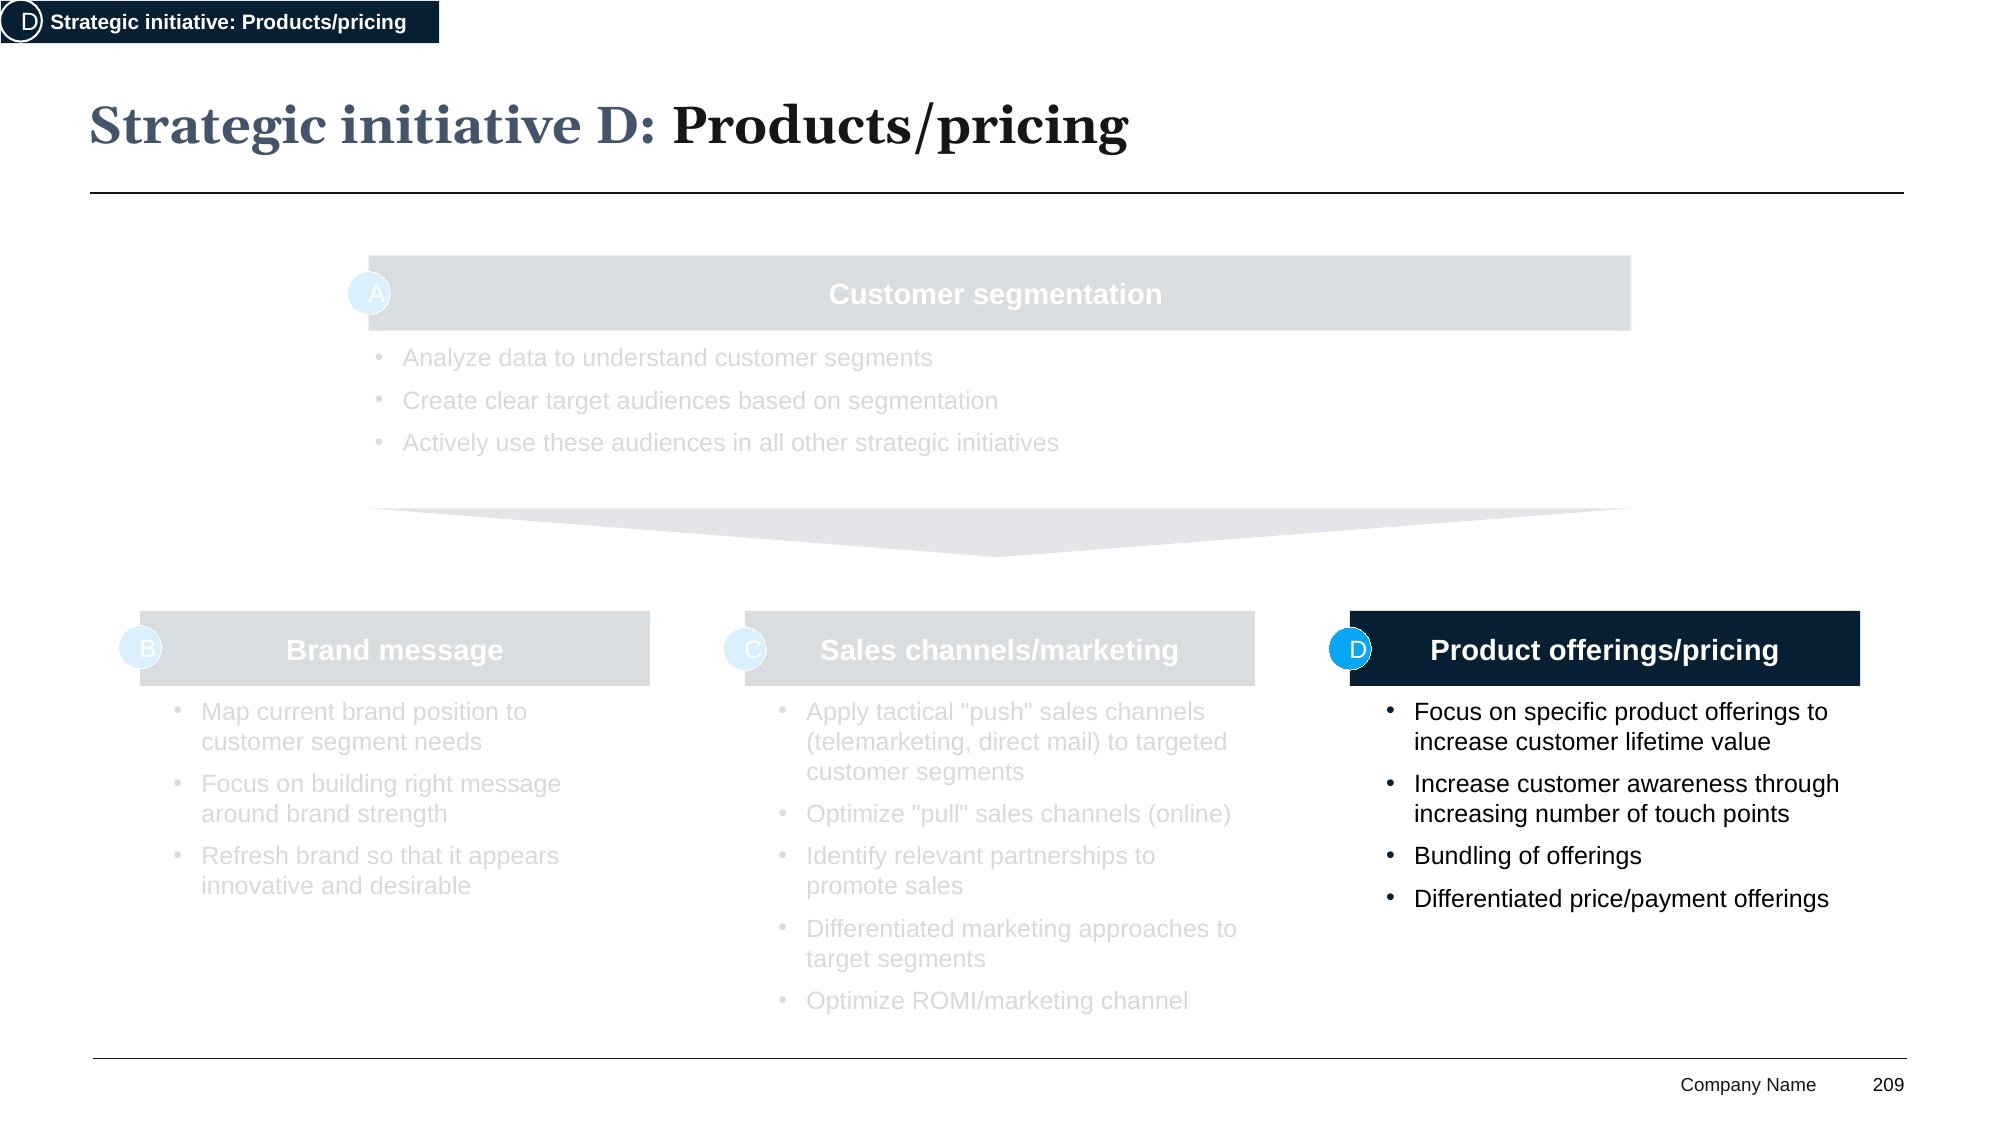

Strategic initiative: Products/pricing
D
# Strategic initiative D: Products/pricing

Customer segmentation
A
Analyze data to understand customer segments
Create clear target audiences based on segmentation
Actively use these audiences in all other strategic initiatives

Brand message
Sales channels/marketing
Product offerings/pricing
B
D
C
Map current brand position to customer segment needs
Focus on building right message around brand strength
Refresh brand so that it appears innovative and desirable
Apply tactical "push" sales channels (telemarketing, direct mail) to targeted customer segments
Optimize "pull" sales channels (online)
Identify relevant partnerships to promote sales
Differentiated marketing approaches to target segments
Optimize ROMI/marketing channel
Focus on specific product offerings to increase customer lifetime value
Increase customer awareness through increasing number of touch points
Bundling of offerings
Differentiated price/payment offerings
209